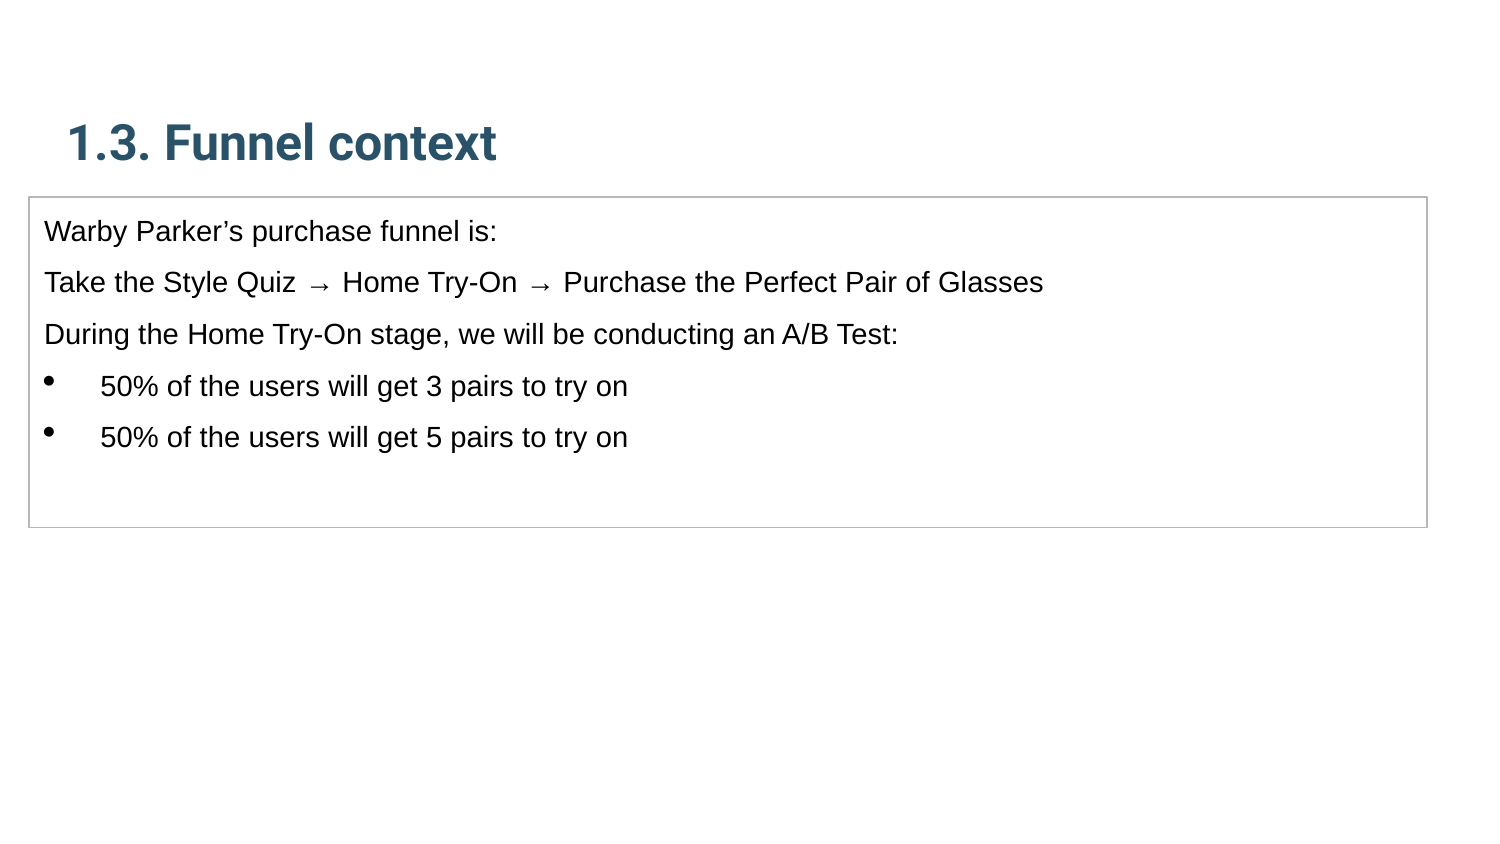

1.3. Funnel context
Warby Parker’s purchase funnel is:
Take the Style Quiz → Home Try-On → Purchase the Perfect Pair of Glasses
During the Home Try-On stage, we will be conducting an A/B Test:
50% of the users will get 3 pairs to try on
50% of the users will get 5 pairs to try on